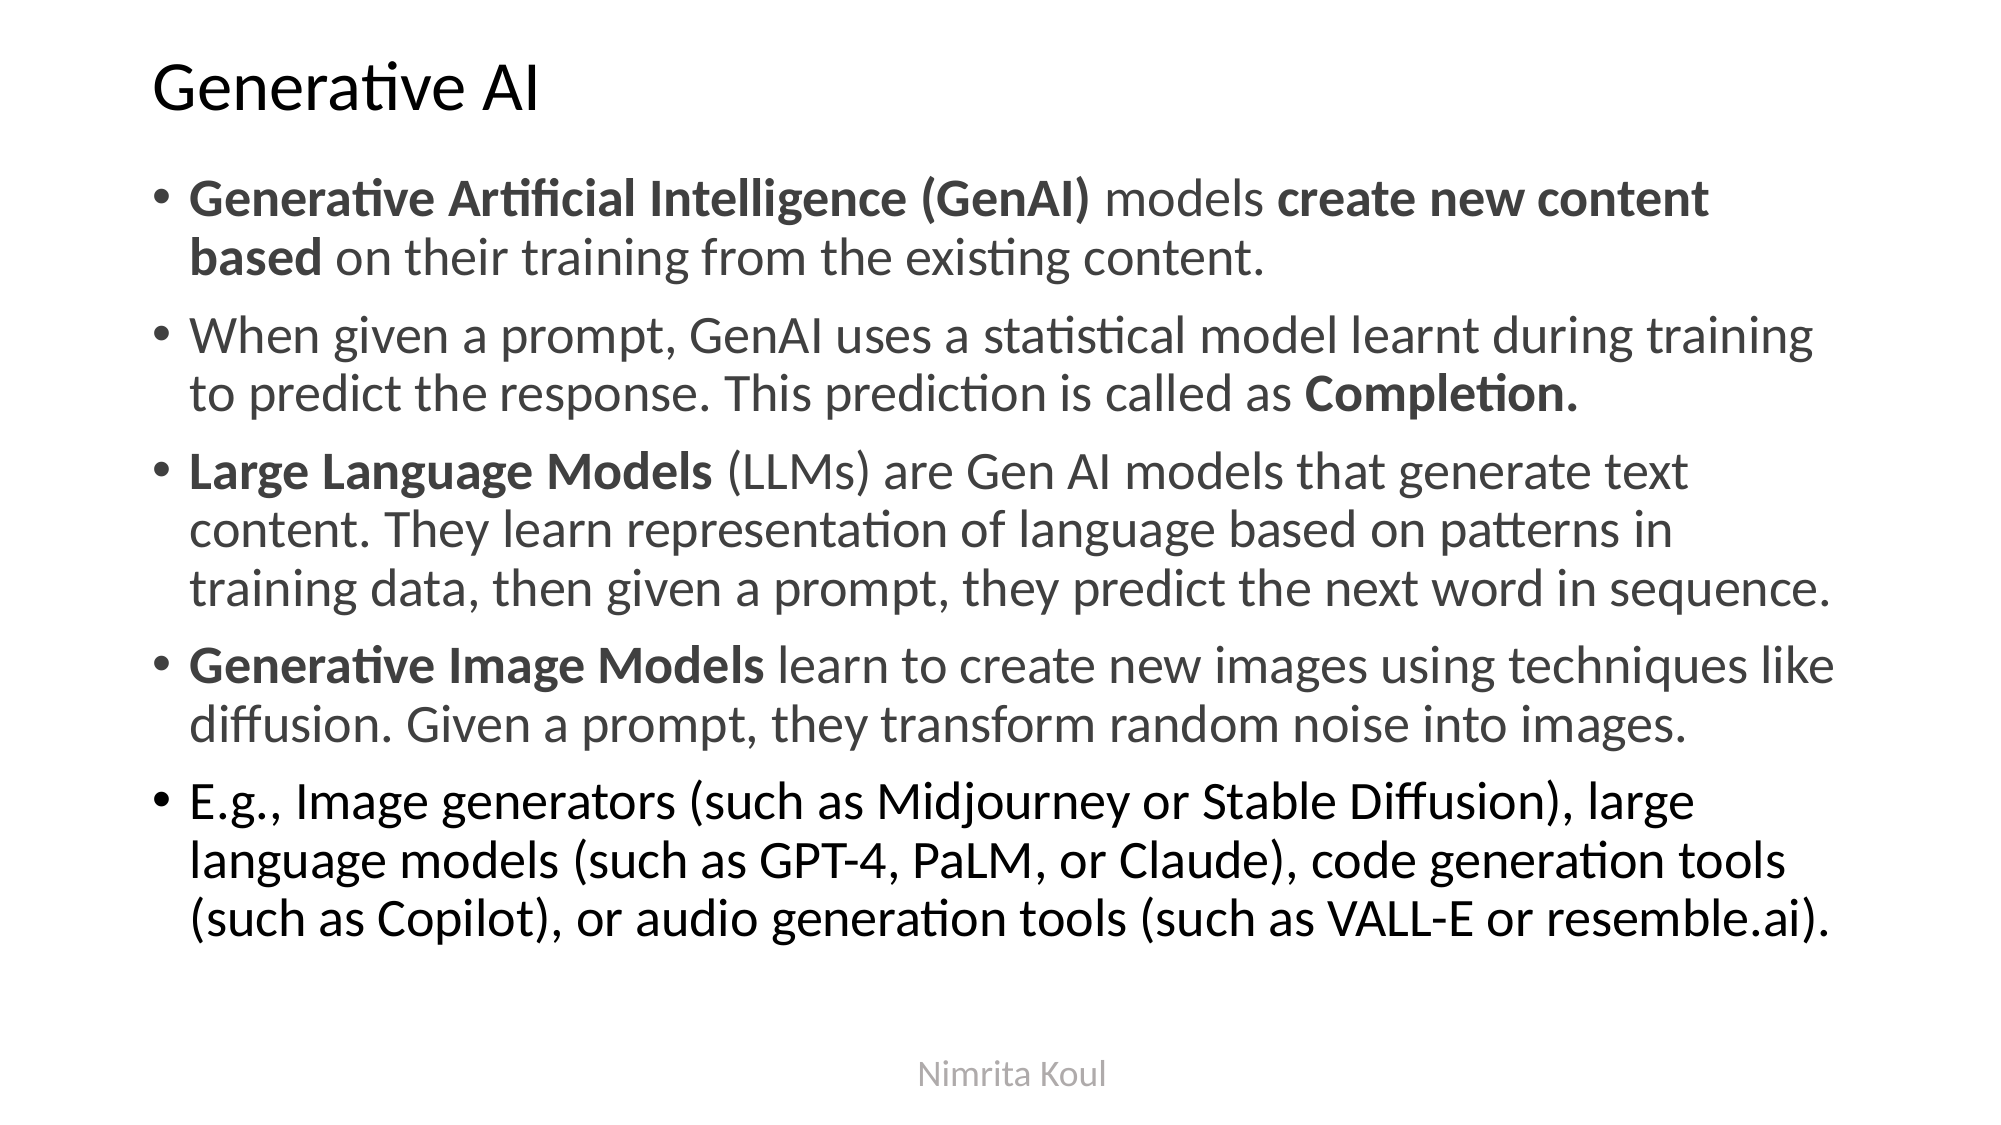

# Generative AI
Generative Artificial Intelligence (GenAI) models create new content based on their training from the existing content.
When given a prompt, GenAI uses a statistical model learnt during training to predict the response. This prediction is called as Completion.
Large Language Models (LLMs) are Gen AI models that generate text content. They learn representation of language based on patterns in training data, then given a prompt, they predict the next word in sequence.
Generative Image Models learn to create new images using techniques like diffusion. Given a prompt, they transform random noise into images.
E.g., Image generators (such as Midjourney or Stable Diffusion), large language models (such as GPT-4, PaLM, or Claude), code generation tools (such as Copilot), or audio generation tools (such as VALL-E or resemble.ai).